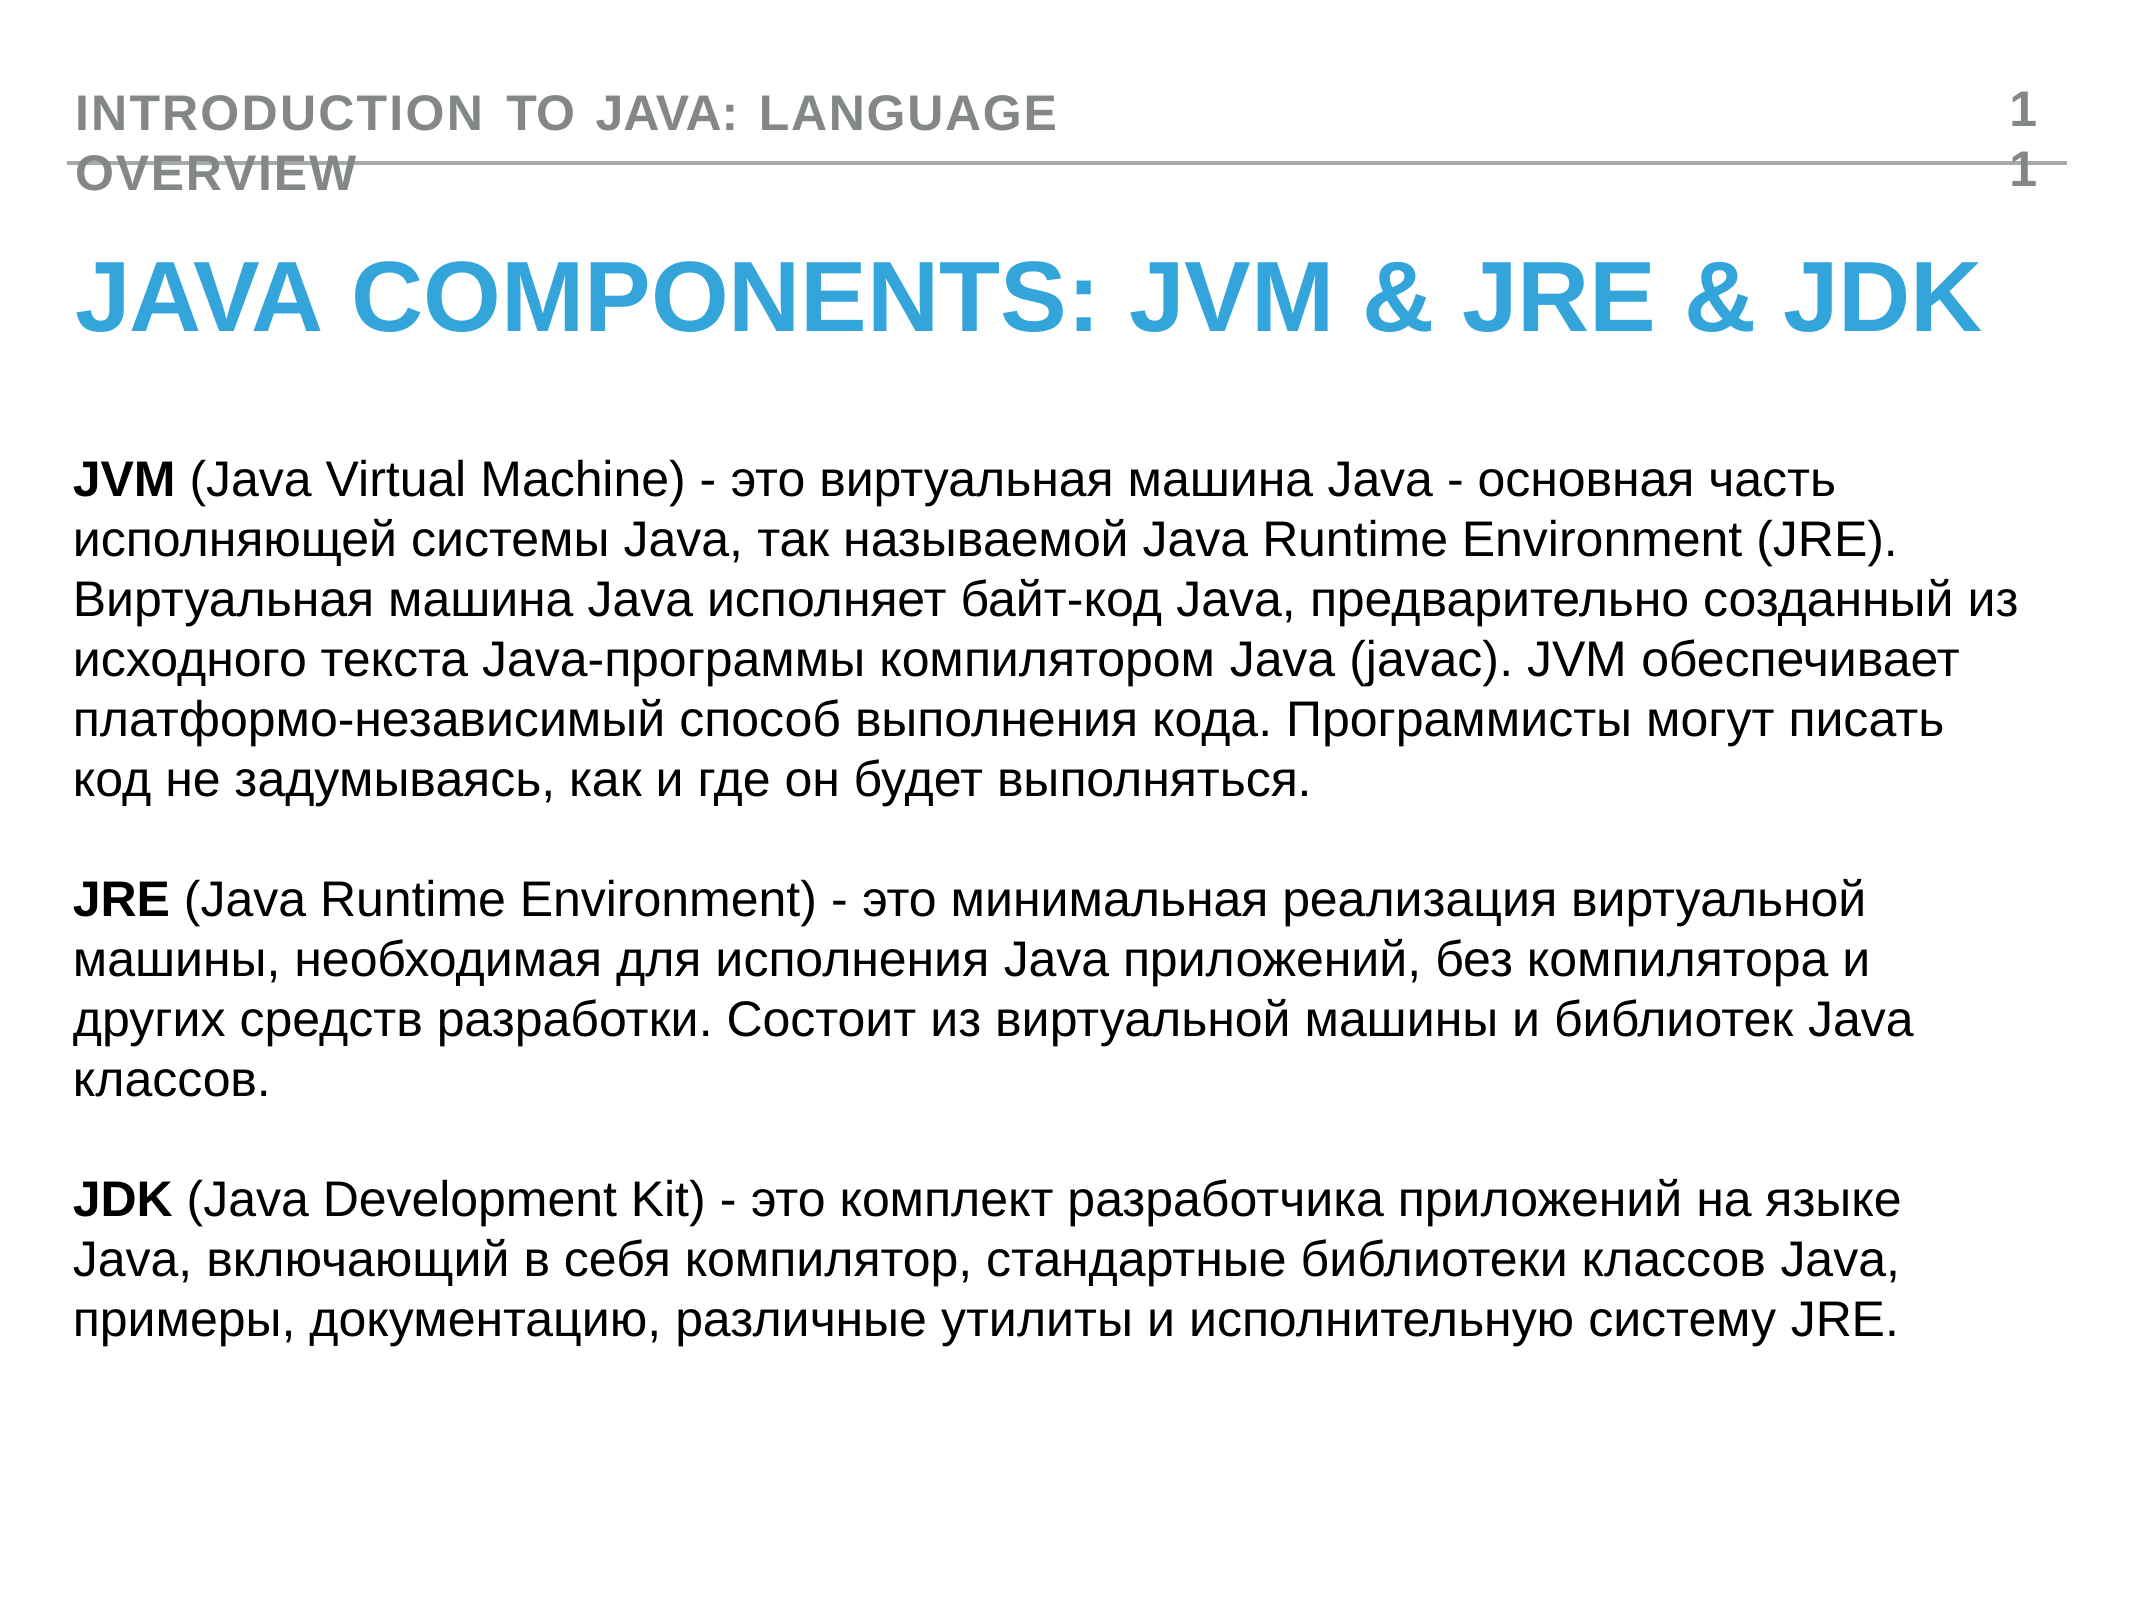

11
INTRODUCTION TO JAVA: LANGUAGE OVERVIEW
# JAVA COMPONENTS: JVM & JRE & JDK
JVM (Java Virtual Machine) - это виртуальная машина Java - основная часть исполняющей системы Java, так называемой Java Runtime Environment (JRE). Виртуальная машина Java исполняет байт-код Java, предварительно созданный из исходного текста Java-программы компилятором Java (javac). JVM обеспечивает платформо-независимый способ выполнения кода. Программисты могут писать код не задумываясь, как и где он будет выполняться.

JRE (Java Runtime Environment) - это минимальная реализация виртуальной машины, необходимая для исполнения Java приложений, без компилятора и других средств разработки. Состоит из виртуальной машины и библиотек Java классов.

JDK (Java Development Kit) - это комплект разработчика приложений на языке Java, включающий в себя компилятор, стандартные библиотеки классов Java, примеры, документацию, различные утилиты и исполнительную систему JRE.